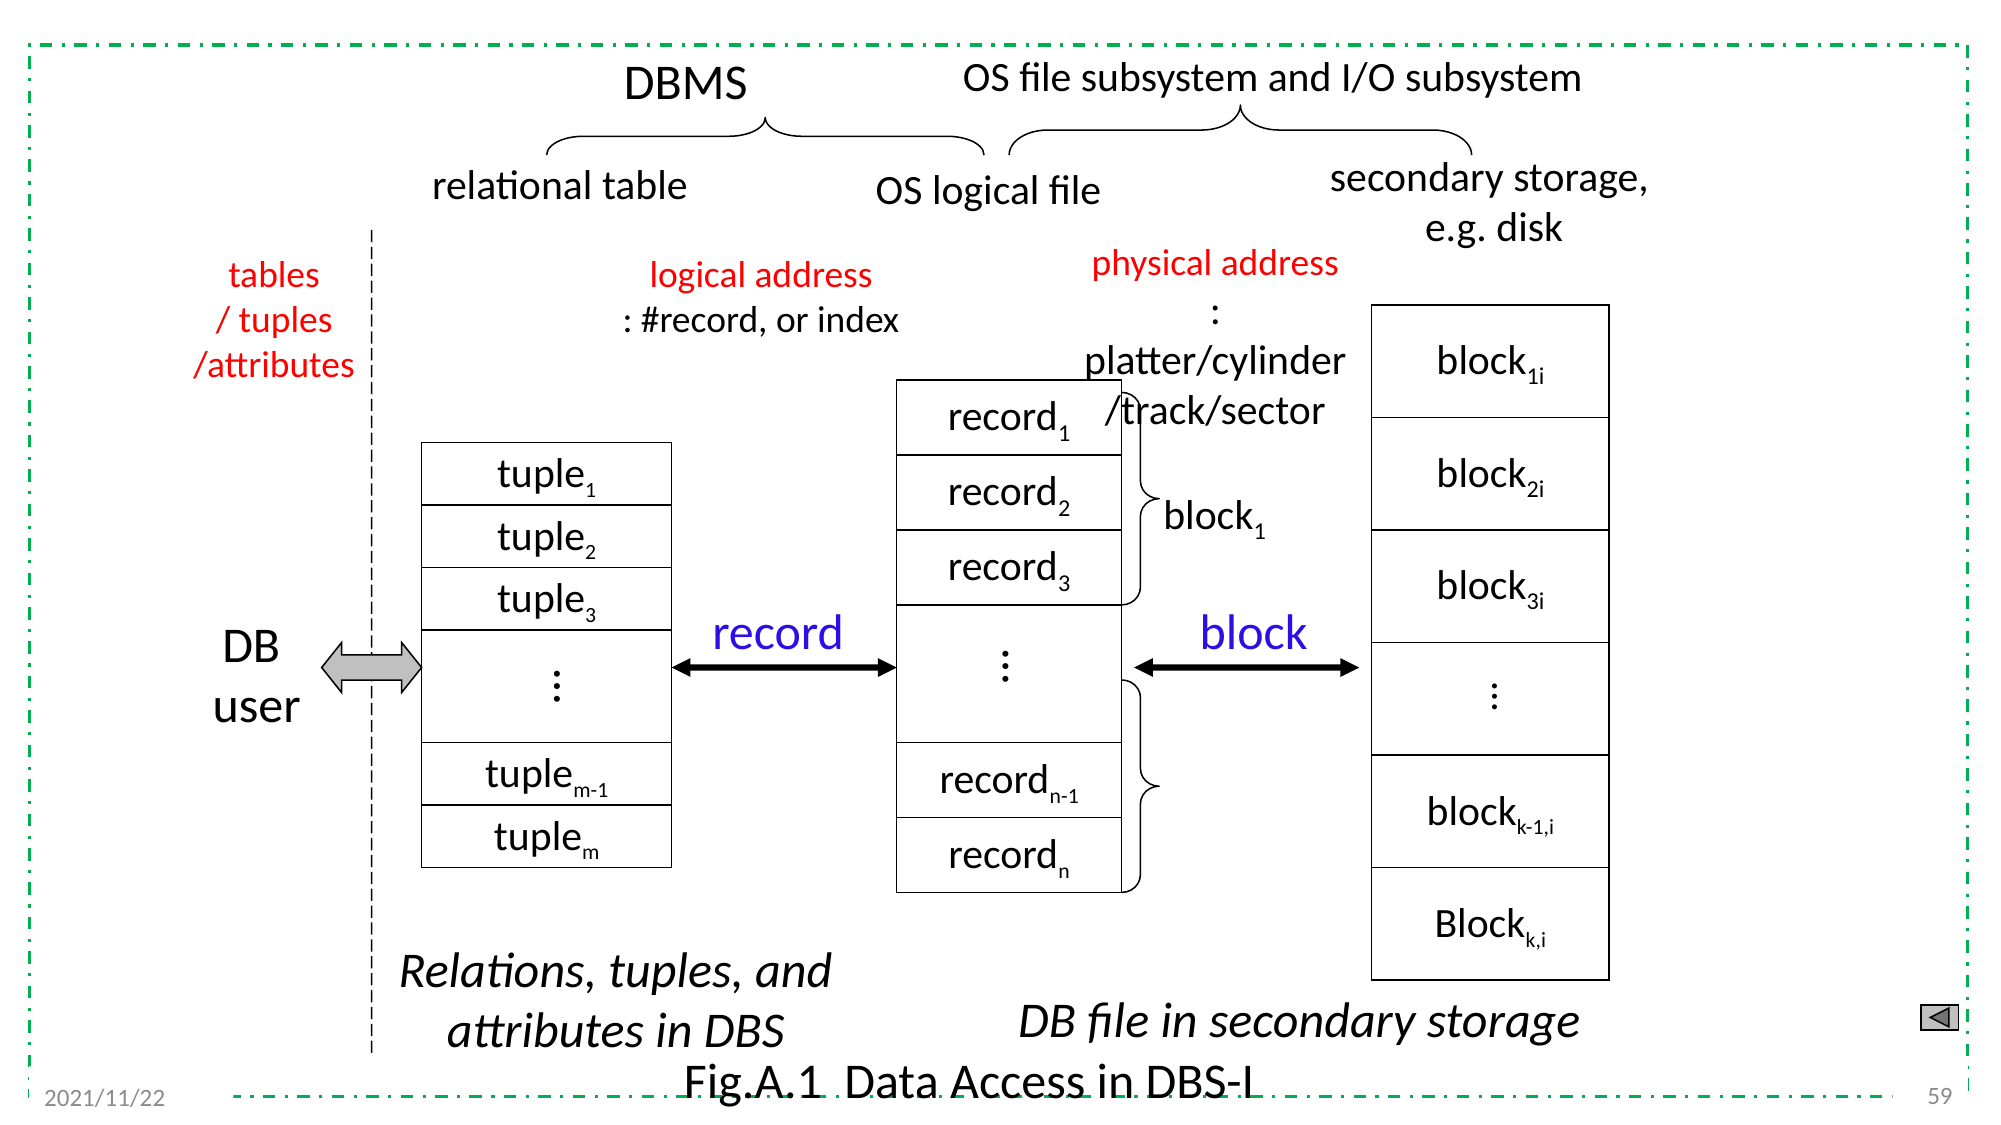

DBMS
OS file subsystem and I/O subsystem
 relational table
secondary storage,
e.g. disk
OS logical file

physical address
: platter/cylinder
/track/sector
tables
/ tuples
/attributes
logical address
: #record, or index

block1i
record1

block2i
tuple1
record2
block1
tuple2
record3
block3i
tuple3
record
block
DB
user

…

…

…

tuplem-1
recordn-1
blockk-1,i
tuplem
recordn
Blockk,i
Relations, tuples, and
attributes in DBS
DB file in secondary storage

Fig.A.1  Data Access in DBS-I
59
2021/11/22